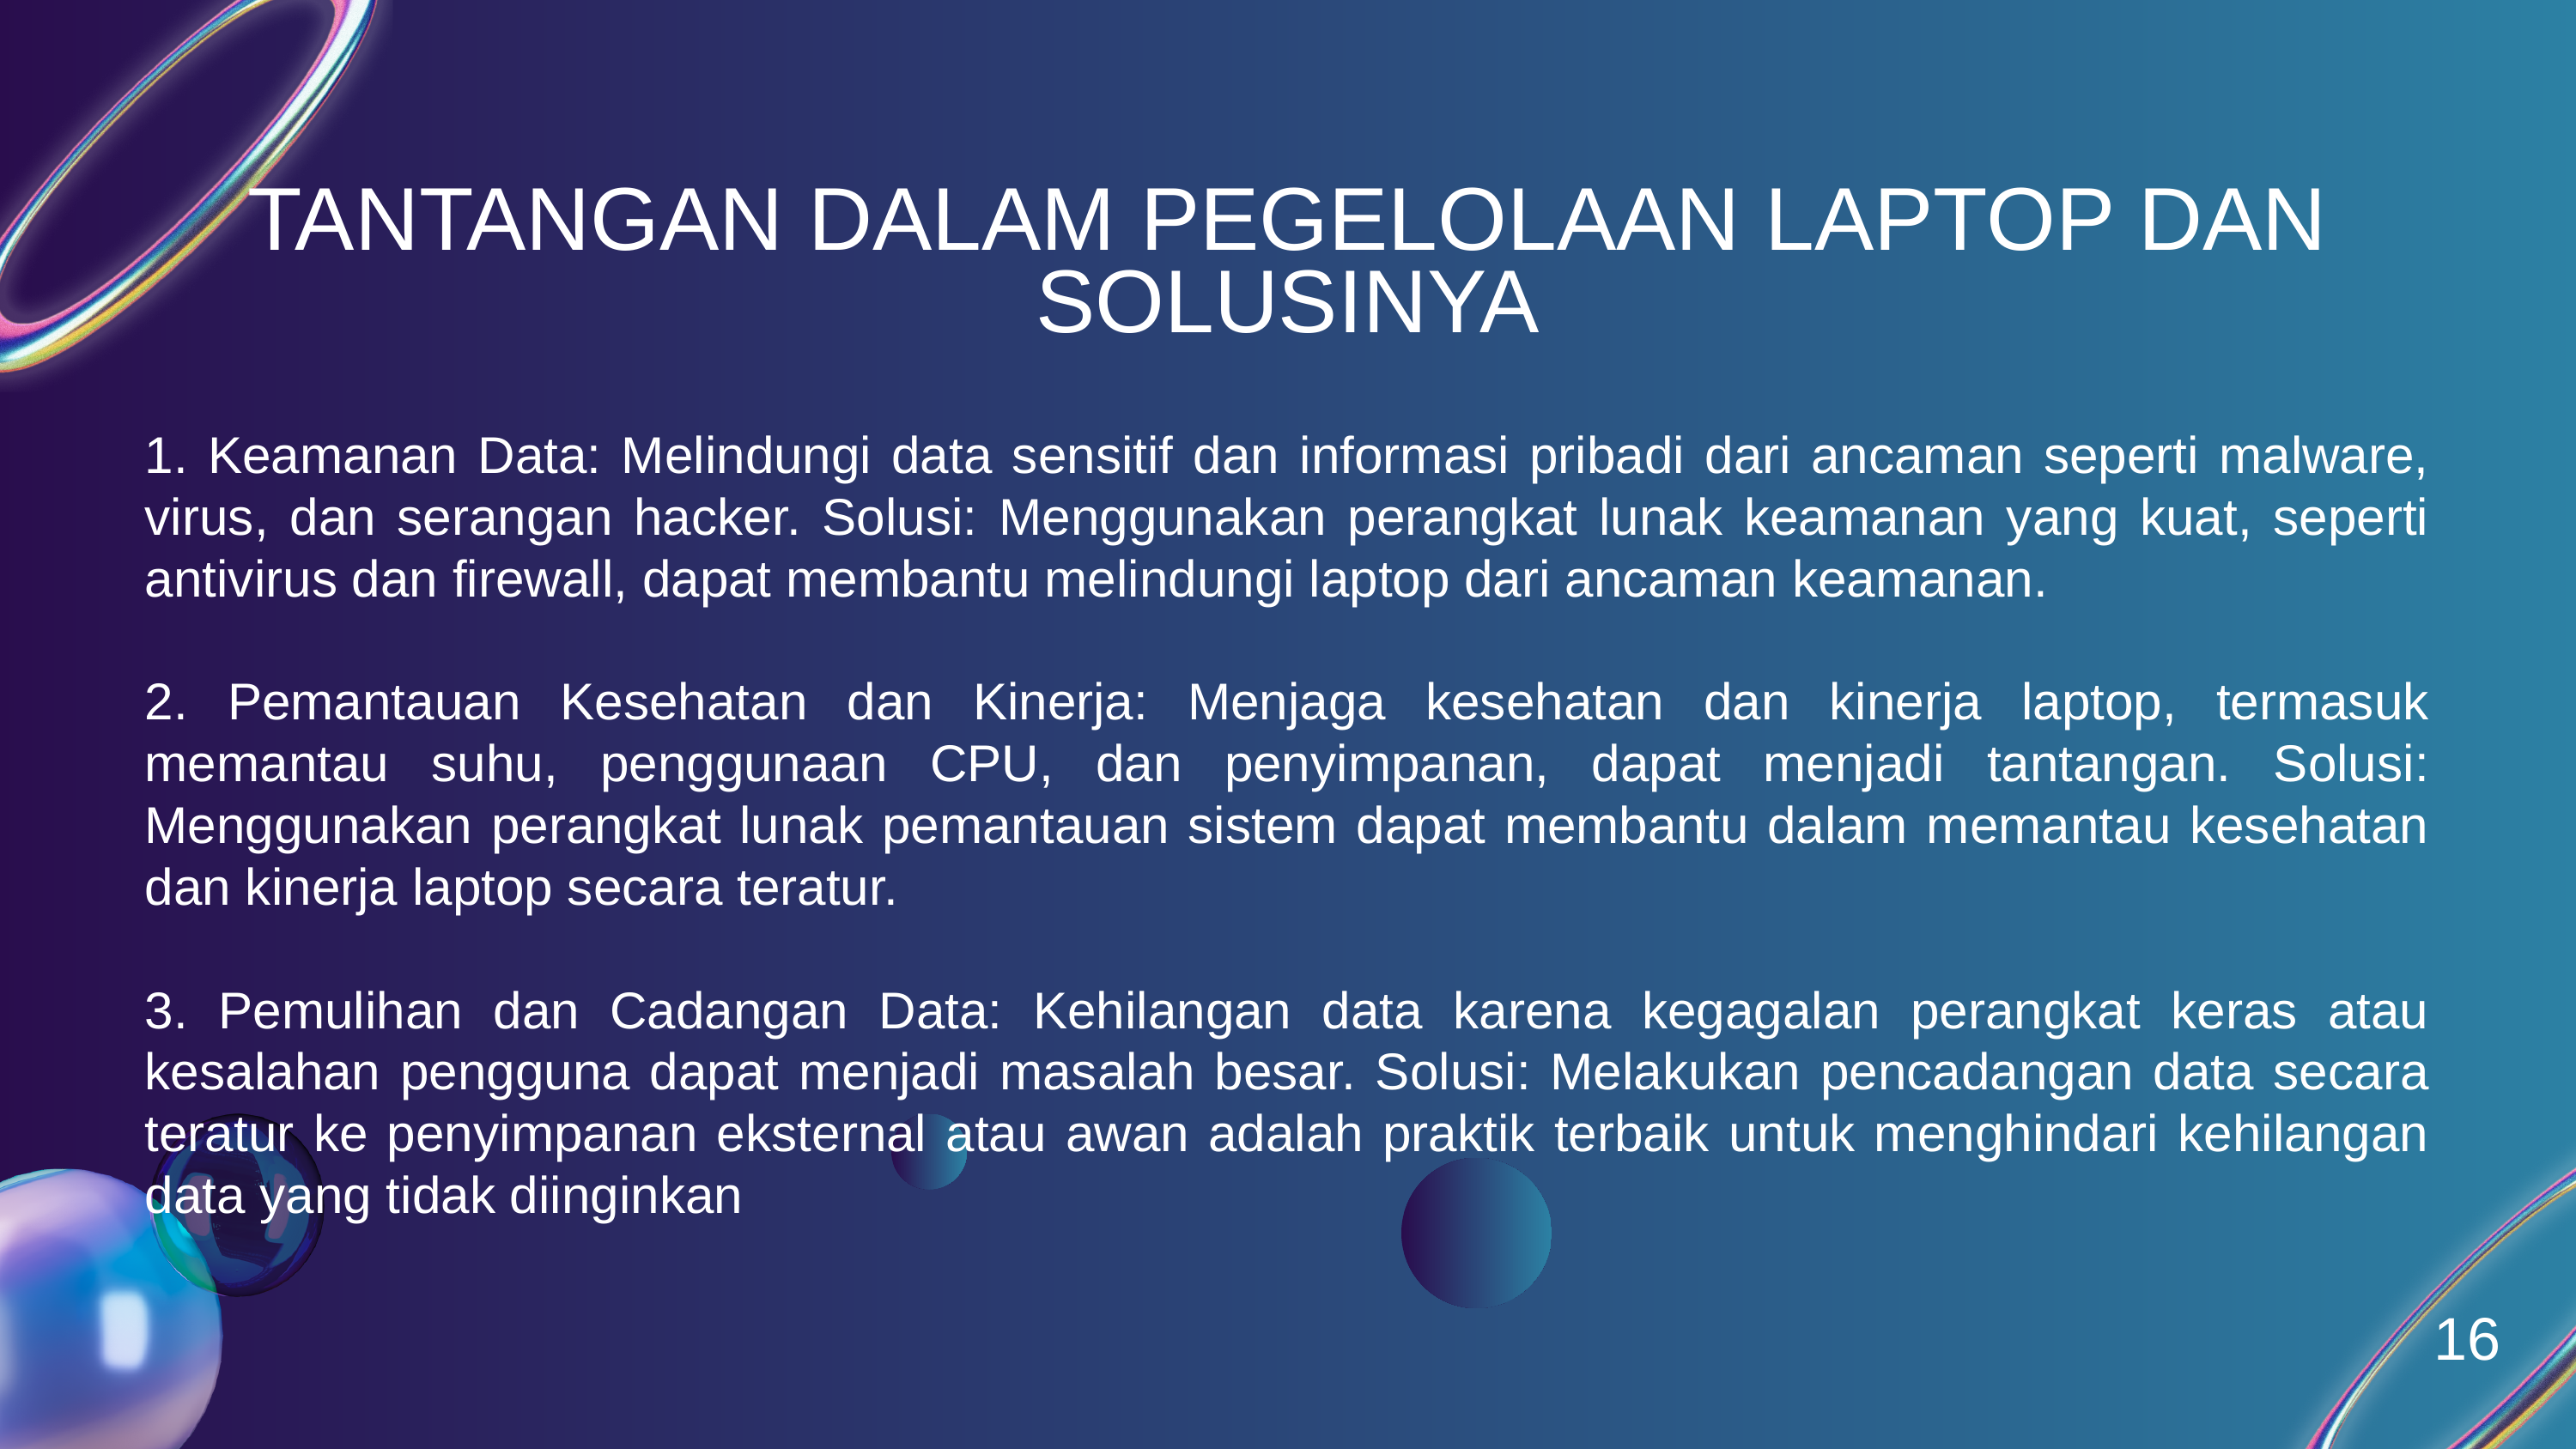

TANTANGAN DALAM PEGELOLAAN LAPTOP DAN SOLUSINYA
1. Keamanan Data: Melindungi data sensitif dan informasi pribadi dari ancaman seperti malware, virus, dan serangan hacker. Solusi: Menggunakan perangkat lunak keamanan yang kuat, seperti antivirus dan firewall, dapat membantu melindungi laptop dari ancaman keamanan.

2. Pemantauan Kesehatan dan Kinerja: Menjaga kesehatan dan kinerja laptop, termasuk memantau suhu, penggunaan CPU, dan penyimpanan, dapat menjadi tantangan. Solusi: Menggunakan perangkat lunak pemantauan sistem dapat membantu dalam memantau kesehatan dan kinerja laptop secara teratur.

3. Pemulihan dan Cadangan Data: Kehilangan data karena kegagalan perangkat keras atau kesalahan pengguna dapat menjadi masalah besar. Solusi: Melakukan pencadangan data secara teratur ke penyimpanan eksternal atau awan adalah praktik terbaik untuk menghindari kehilangan data yang tidak diinginkan

16